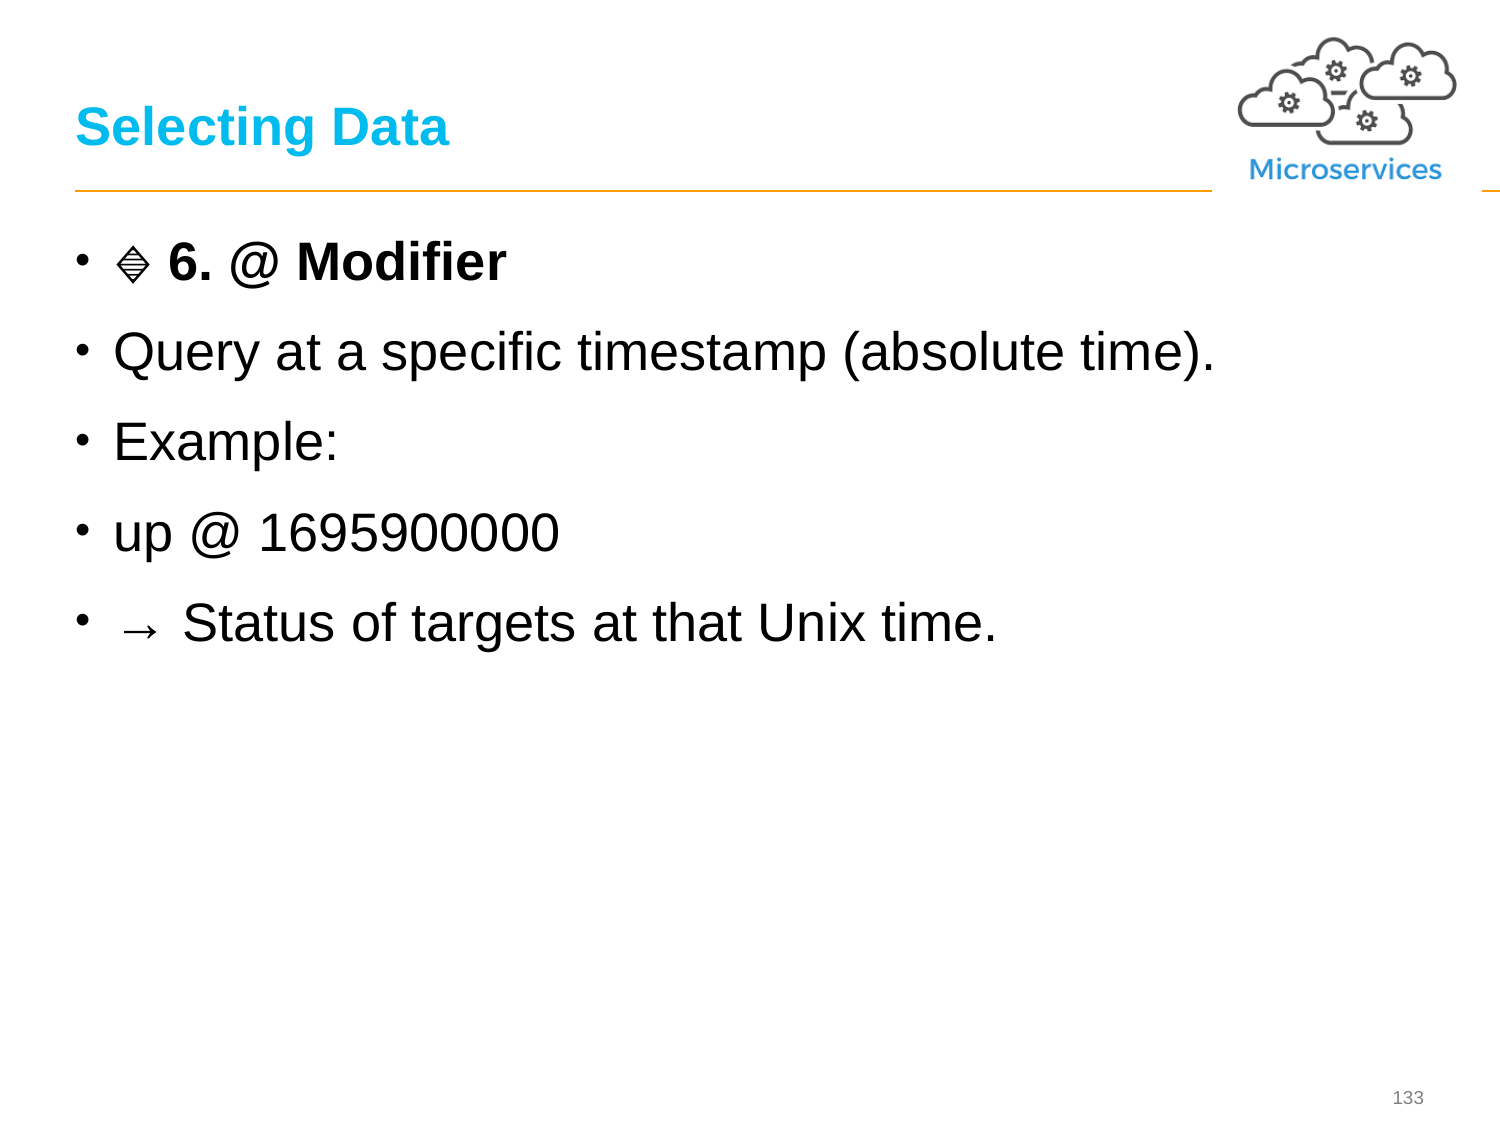

# Selecting Data
🔹 6. @ Modifier
Query at a specific timestamp (absolute time).
Example:
up @ 1695900000
→ Status of targets at that Unix time.